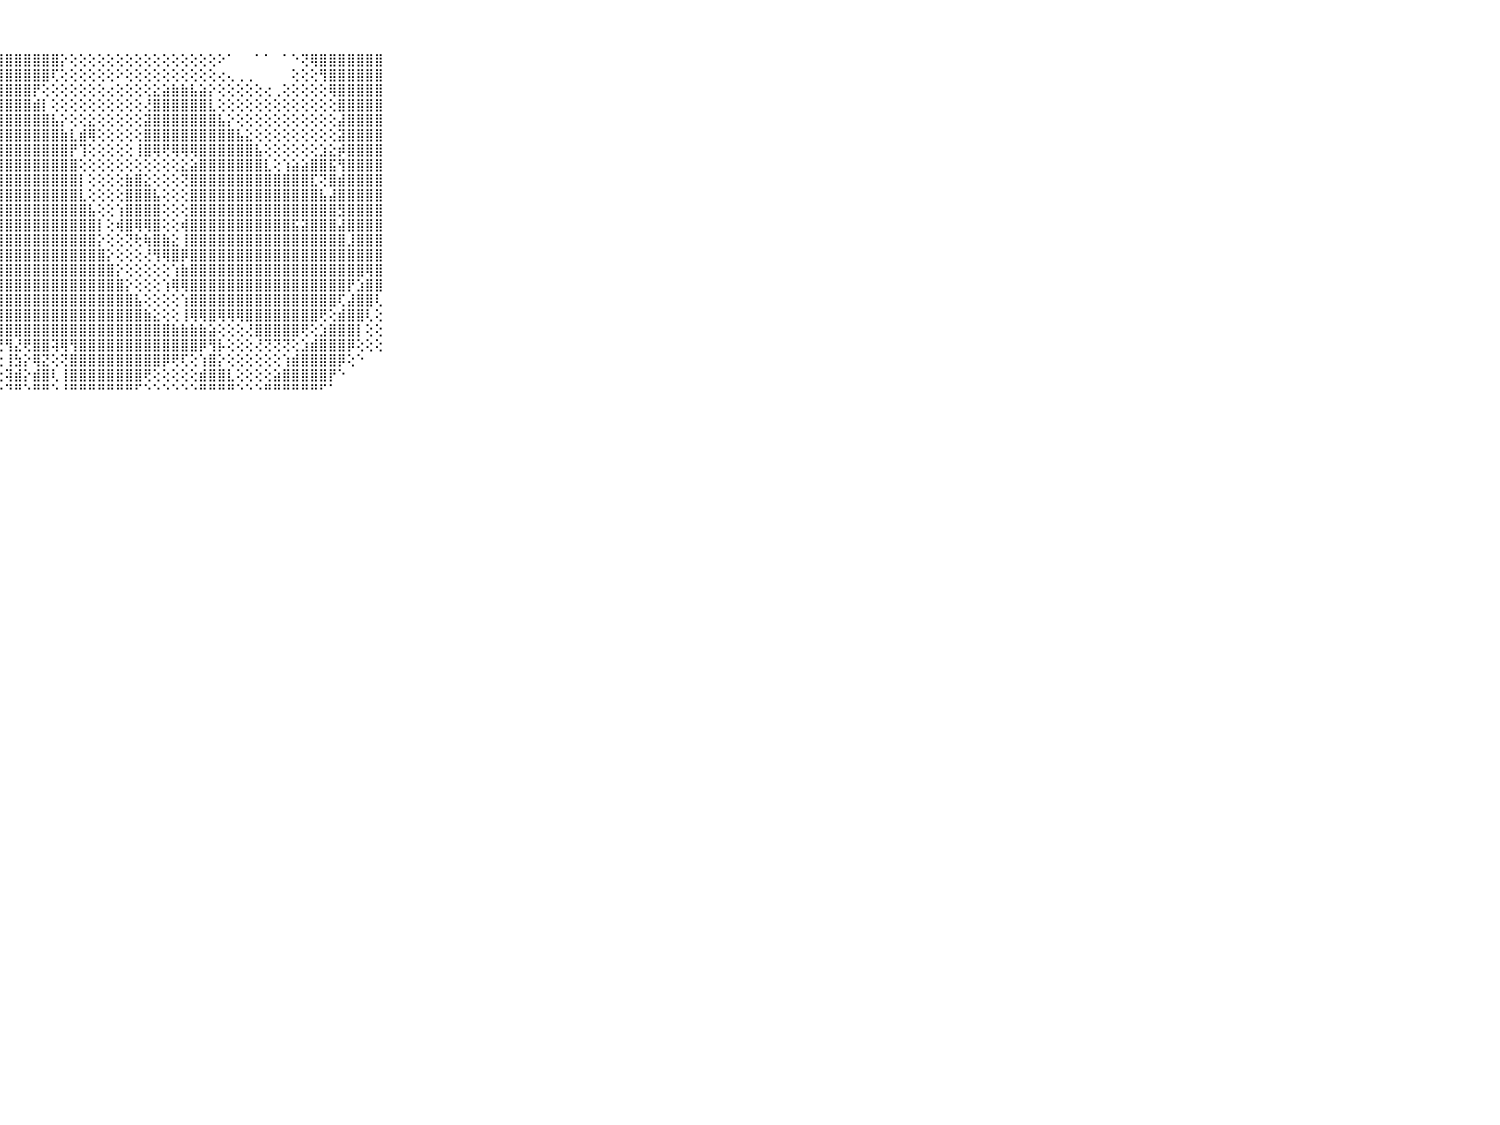

⠀⠀⠀⠀⠀⠀⠀⠀⠀⠀⠀⣿⣿⣿⣿⣿⣿⣿⣿⣿⣿⣿⣿⣿⣿⣿⣿⣿⣿⣿⣿⣿⣿⣿⡕⢕⢕⢕⢕⢕⢕⢕⢕⢕⢕⢕⢕⢕⢕⢕⢕⠕⠁⠀⠀⠁⠁⠀⠁⠑⢝⢿⣿⣿⣿⣿⣿⣿⣿⠀⠀⠀⠀⠀⠀⠀⠀⠀⠀⠀⠀
⠀⠀⠀⠀⠀⠀⠀⠀⠀⠀⠀⣿⣿⣿⣿⣿⣿⣿⣿⣿⣿⣿⣿⣿⣿⣿⣿⣿⣿⣿⣿⣿⣿⢏⢕⢕⢕⢕⢕⢕⠕⢕⢕⢕⢕⢕⢕⢕⢕⢕⢕⢔⢄⢀⢀⠀⠀⠀⠀⢕⢕⢕⢻⣿⣿⣿⣿⣿⣿⠀⠀⠀⠀⠀⠀⠀⠀⠀⠀⠀⠀
⠀⠀⠀⠀⠀⠀⠀⠀⠀⠀⠀⣿⣿⣿⣿⣿⣿⣿⣿⣿⣿⣿⣿⣿⣿⣿⣿⣿⣿⣿⣿⡟⢕⢕⢕⢕⢕⢕⢕⢔⢕⢕⢕⢕⣕⣵⣷⣷⣧⣵⡕⢕⢕⢕⢕⢕⢔⢀⢕⢕⢕⢕⢕⢿⣿⣿⣿⣿⣿⠀⠀⠀⠀⠀⠀⠀⠀⠀⠀⠀⠀
⠀⠀⠀⠀⠀⠀⠀⠀⠀⠀⠀⣿⣿⣿⣿⣿⣿⣿⣿⣿⣿⣿⣿⣿⣿⣿⣿⣿⣿⣿⣿⣾⡇⢕⢕⢕⢕⢕⢕⢕⢕⢕⢕⢜⣿⣿⣿⣿⣿⣿⣇⢕⢕⢕⢕⢕⢕⢕⢕⢕⢕⢕⢕⢕⣿⣿⣿⣿⣿⠀⠀⠀⠀⠀⠀⠀⠀⠀⠀⠀⠀
⠀⠀⠀⠀⠀⠀⠀⠀⠀⠀⠀⣿⣿⣿⣿⣿⣿⣿⣿⣿⣿⣿⣿⣿⣿⣿⣿⣿⣿⣿⣿⣿⣿⣧⡕⢕⢕⣕⢕⢕⢕⢕⢕⣽⣿⣿⣿⣿⣿⣿⣿⣧⡕⢕⢕⢕⢕⢕⢕⢕⢕⢕⢕⢕⣼⣿⣿⣿⣿⠀⠀⠀⠀⠀⠀⠀⠀⠀⠀⠀⠀
⠀⠀⠀⠀⠀⠀⠀⠀⠀⠀⠀⣿⣿⣿⣿⣿⣿⣿⣿⣿⣿⣿⣿⣿⣿⣿⣿⣿⣿⣿⣿⣿⣿⣿⣷⣇⣾⢿⢕⢕⢕⢕⢕⣿⣿⣿⣿⣿⣿⣿⣿⣿⣿⣧⣕⢕⢕⢕⢕⢕⢕⢕⢕⢕⣽⣿⣿⣿⣿⠀⠀⠀⠀⠀⠀⠀⠀⠀⠀⠀⠀
⠀⠀⠀⠀⠀⠀⠀⠀⠀⠀⠀⣿⣿⣿⣿⣿⣿⣿⣿⣿⣿⣿⣿⣿⣿⣿⣿⣿⣿⣿⣿⣿⣿⣿⣿⡟⢹⢕⢕⢕⢕⢕⢸⣿⢿⢟⢿⢿⢿⣿⣿⣿⣿⣿⣿⣧⢕⢕⢕⢕⢕⢕⣱⣕⡾⣿⣿⣿⣿⠀⠀⠀⠀⠀⠀⠀⠀⠀⠀⠀⠀
⠀⠀⠀⠀⠀⠀⠀⠀⠀⠀⠀⣿⣿⣿⣿⣿⣿⣿⣿⣿⣿⣿⣿⣿⣿⣿⣿⣿⣿⣿⣿⣿⣿⣿⣿⣿⢕⢕⢕⢕⢕⢕⢕⢕⢕⢕⢕⣕⣵⣿⣿⣿⣿⣿⣿⣿⣇⢕⢱⣵⣵⣿⣿⣯⢻⣿⣿⣿⣿⠀⠀⠀⠀⠀⠀⠀⠀⠀⠀⠀⠀
⠀⠀⠀⠀⠀⠀⠀⠀⠀⠀⠀⣿⣿⣿⣿⣿⣿⣿⣿⣿⣿⣿⣿⣿⣿⣿⣿⣿⣿⣿⣿⣿⣿⣿⣿⣿⡇⢕⢕⢕⢕⣷⣿⣕⢕⢕⢕⢝⣿⣿⣿⣿⣿⣿⣿⣿⣿⣿⣿⣿⣿⣏⢝⣿⣾⣿⣿⣿⣿⠀⠀⠀⠀⠀⠀⠀⠀⠀⠀⠀⠀
⠀⠀⠀⠀⠀⠀⠀⠀⠀⠀⠀⣿⣿⣿⣿⣿⣿⣿⣿⣿⣿⣿⣿⣿⣿⣿⣿⣿⣿⣿⣿⣿⣿⣿⣿⣿⣇⢕⢕⢕⢕⣿⣿⣿⣧⢕⢕⢕⣿⣿⣿⣿⣿⣿⣿⣿⣿⣿⣿⣿⣿⣿⣧⣼⣿⣿⣿⣿⣿⠀⠀⠀⠀⠀⠀⠀⠀⠀⠀⠀⠀
⠀⠀⠀⠀⠀⠀⠀⠀⠀⠀⠀⣿⣿⣿⣿⣿⣿⣿⣿⣿⣿⣿⣿⣿⣿⣿⣿⣿⣿⣿⣿⣿⣿⣿⣿⣿⣿⣧⢕⢕⢱⣿⣿⣿⣿⢕⢕⢕⣿⣿⣿⣿⣿⣿⣿⣿⣿⣿⣿⣿⣿⣿⣿⣿⣻⣿⣿⣿⣿⠀⠀⠀⠀⠀⠀⠀⠀⠀⠀⠀⠀
⠀⠀⠀⠀⠀⠀⠀⠀⠀⠀⠀⣿⣿⣿⣿⣿⣿⣿⣿⣿⣿⣿⣿⣿⣿⣿⣿⣿⣿⣿⣿⣿⣿⣿⣿⣿⣿⣿⡇⢕⢾⣿⢿⢿⣿⢕⢕⢾⣿⣿⣿⣿⣿⣿⣿⣿⣿⣿⣿⣯⣽⣿⣿⣿⣼⣿⣿⣿⣿⠀⠀⠀⠀⠀⠀⠀⠀⠀⠀⠀⠀
⠀⠀⠀⠀⠀⠀⠀⠀⠀⠀⠀⣿⣿⣿⣿⣿⣿⣿⣿⣿⣿⣿⣿⣿⣿⣿⣿⣿⣿⣿⣿⣿⣿⣿⣿⣿⣿⣿⡕⢕⢕⢝⢗⢷⣿⣷⣕⢸⣿⣿⣿⣿⣿⣿⣿⣿⣿⣿⣿⣿⣿⣿⣿⣿⣿⣸⣿⣿⣿⠀⠀⠀⠀⠀⠀⠀⠀⠀⠀⠀⠀
⠀⠀⠀⠀⠀⠀⠀⠀⠀⠀⠀⣿⣿⣿⣿⣿⣿⣿⣿⣿⣿⣿⣿⣿⣿⣿⣿⣿⣿⣿⣿⣿⣿⣿⣿⣿⣿⣿⣿⡕⢕⢕⢕⢜⢻⢿⣿⡿⣿⣿⣿⣿⣿⣿⣿⣿⣿⣿⣿⣿⣿⣿⣿⣿⣿⣿⣿⣿⣿⠀⠀⠀⠀⠀⠀⠀⠀⠀⠀⠀⠀
⠀⠀⠀⠀⠀⠀⠀⠀⠀⠀⠀⣿⣿⣿⣿⣿⣿⣿⣿⣿⣿⣿⣿⣿⣿⣿⣿⣿⣿⣿⣿⣿⣿⣿⣿⣿⣿⣿⣿⣿⡕⢕⢕⢕⢕⢕⢱⣷⣿⣿⣿⣿⣿⣿⣿⣿⣿⣿⣿⣿⣿⣿⣿⣿⣿⣿⣿⢿⣿⠀⠀⠀⠀⠀⠀⠀⠀⠀⠀⠀⠀
⠀⠀⠀⠀⠀⠀⠀⠀⠀⠀⠀⣿⣿⣿⣿⣿⣿⣿⣿⣿⣿⣿⣿⣿⣿⣿⣿⣿⣿⣿⣿⣿⣿⣿⣿⣿⣿⣿⣿⣿⣿⡕⢕⢕⢕⢱⢿⢿⣿⣿⣿⣿⣿⣿⣿⣿⣿⣿⣿⣿⣿⣿⣿⣿⣿⡟⣱⣿⣿⠀⠀⠀⠀⠀⠀⠀⠀⠀⠀⠀⠀
⠀⠀⠀⠀⠀⠀⠀⠀⠀⠀⠀⣿⣿⣿⣿⣿⣿⣿⣿⣿⣿⣿⣿⣿⣿⣿⣿⣿⣿⣿⣿⣿⣿⣿⣿⣿⣿⣿⣿⣿⣿⣿⣧⢕⢕⢕⢕⢱⣿⣿⣿⣿⣿⣿⣿⣿⣿⣿⣿⣿⣿⣿⣿⣿⢏⣼⣿⣿⢇⠀⠀⠀⠀⠀⠀⠀⠀⠀⠀⠀⠀
⠀⠀⠀⠀⠀⠀⠀⠀⠀⠀⠀⣿⣿⣿⣿⣿⣿⣿⣿⣿⣿⣿⣿⣿⣿⣿⣿⣿⣿⣿⣿⣿⣿⣿⣿⣿⣿⣿⣿⣿⣿⣿⣿⣷⣕⢕⢕⢸⢿⢿⣿⢿⢿⢿⣿⣿⣿⣿⣿⣿⣿⣿⢟⢕⣾⣿⣿⢇⢕⠀⠀⠀⠀⠀⠀⠀⠀⠀⠀⠀⠀
⠀⠀⠀⠀⠀⠀⠀⠀⠀⠀⠀⣿⣿⣿⣿⣿⣿⣿⣿⣿⣿⣿⣿⣿⣿⣿⣿⣿⣿⣿⣿⣿⣿⣿⣿⣿⣿⣿⣿⣿⣿⣿⣿⣿⣿⣿⣷⣷⣷⣷⣵⢕⢕⢕⢜⣿⣿⣿⣿⣿⢟⢕⣱⣿⣿⣿⡇⢕⢕⠀⠀⠀⠀⠀⠀⠀⠀⠀⠀⠀⠀
⠀⠀⠀⠀⠀⠀⠀⠀⠀⠀⠀⣿⣿⣿⣿⣿⣿⣿⣿⣿⣿⣿⣿⣿⣿⣿⡿⢟⢻⣜⢟⣿⣿⢽⢿⢻⣿⣿⣿⣿⣿⣿⣿⣿⣿⣿⣿⣿⣿⡿⢻⡧⢕⢕⢕⢜⢝⢝⢝⢕⣱⣾⣿⣿⣿⡿⢕⢕⢕⠀⠀⠀⠀⠀⠀⠀⠀⠀⠀⠀⠀
⠀⠀⠀⠀⠀⠀⠀⠀⠀⠀⠀⣿⣿⣿⣿⣿⣿⣿⣿⣿⣿⣿⣿⣿⣿⣿⢎⢕⢸⣳⡕⢿⣝⢕⢝⣿⣿⣿⣿⣿⣿⣿⣿⣿⣿⡿⢟⢏⢕⢱⣿⡕⢕⢕⢕⢕⢕⢕⢱⣾⣿⣿⣿⣿⡿⢕⠑⠀⠀⠀⠀⠀⠀⠀⠀⠀⠀⠀⠀⠀⠀
⠀⠀⠀⠀⠀⠀⠀⠀⠀⠀⠀⣿⣿⣿⣿⣿⣿⣿⣿⣿⣿⣿⣿⣿⣿⣿⢕⢕⢽⣾⡕⣾⣿⢇⢸⣿⣿⣿⣿⣿⣿⣿⣿⢟⢕⢕⢕⢕⢕⣾⣿⣿⣇⢕⢕⢕⢕⣵⣿⣿⣿⣿⣿⡟⠑⠀⠀⠀⠀⠀⠀⠀⠀⠀⠀⠀⠀⠀⠀⠀⠀
⠀⠀⠀⠀⠀⠀⠀⠀⠀⠀⠀⠛⠛⠛⠛⠛⠛⠛⠛⠛⠛⠛⠛⠛⠛⠛⠑⠑⠙⠛⠑⠛⠛⠑⠘⠛⠛⠛⠛⠛⠛⠛⠋⠑⠑⠑⠑⠑⠑⠛⠛⠛⠛⠑⠑⠑⠛⠛⠛⠛⠛⠛⠋⠁⠀⠀⠀⠀⠀⠀⠀⠀⠀⠀⠀⠀⠀⠀⠀⠀⠀